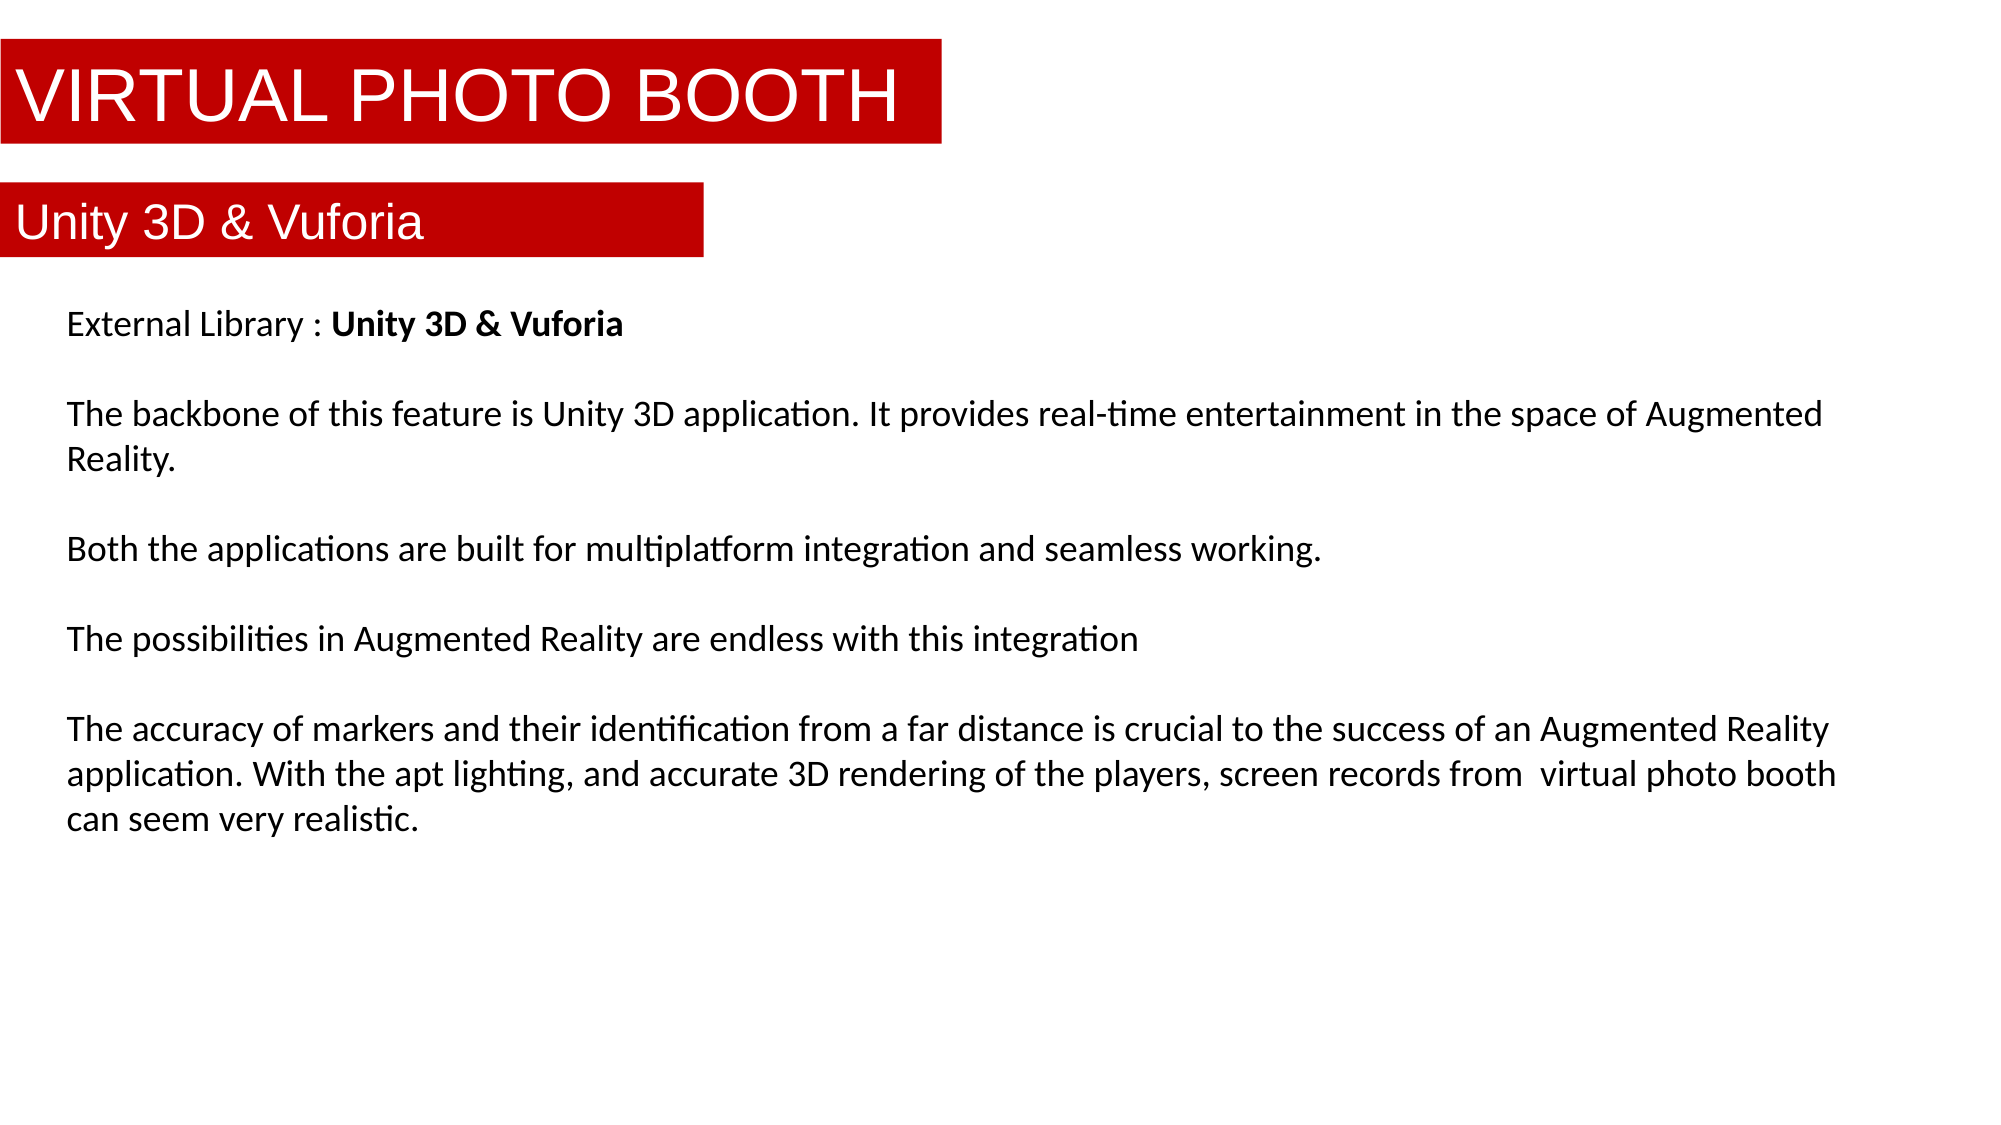

VIRTUAL PHOTO BOOTH
Unity 3D & Vuforia
External Library : Unity 3D & Vuforia

The backbone of this feature is Unity 3D application. It provides real-time entertainment in the space of Augmented Reality.

Both the applications are built for multiplatform integration and seamless working.

The possibilities in Augmented Reality are endless with this integration

The accuracy of markers and their identification from a far distance is crucial to the success of an Augmented Reality application. With the apt lighting, and accurate 3D rendering of the players, screen records from  virtual photo booth can seem very realistic.